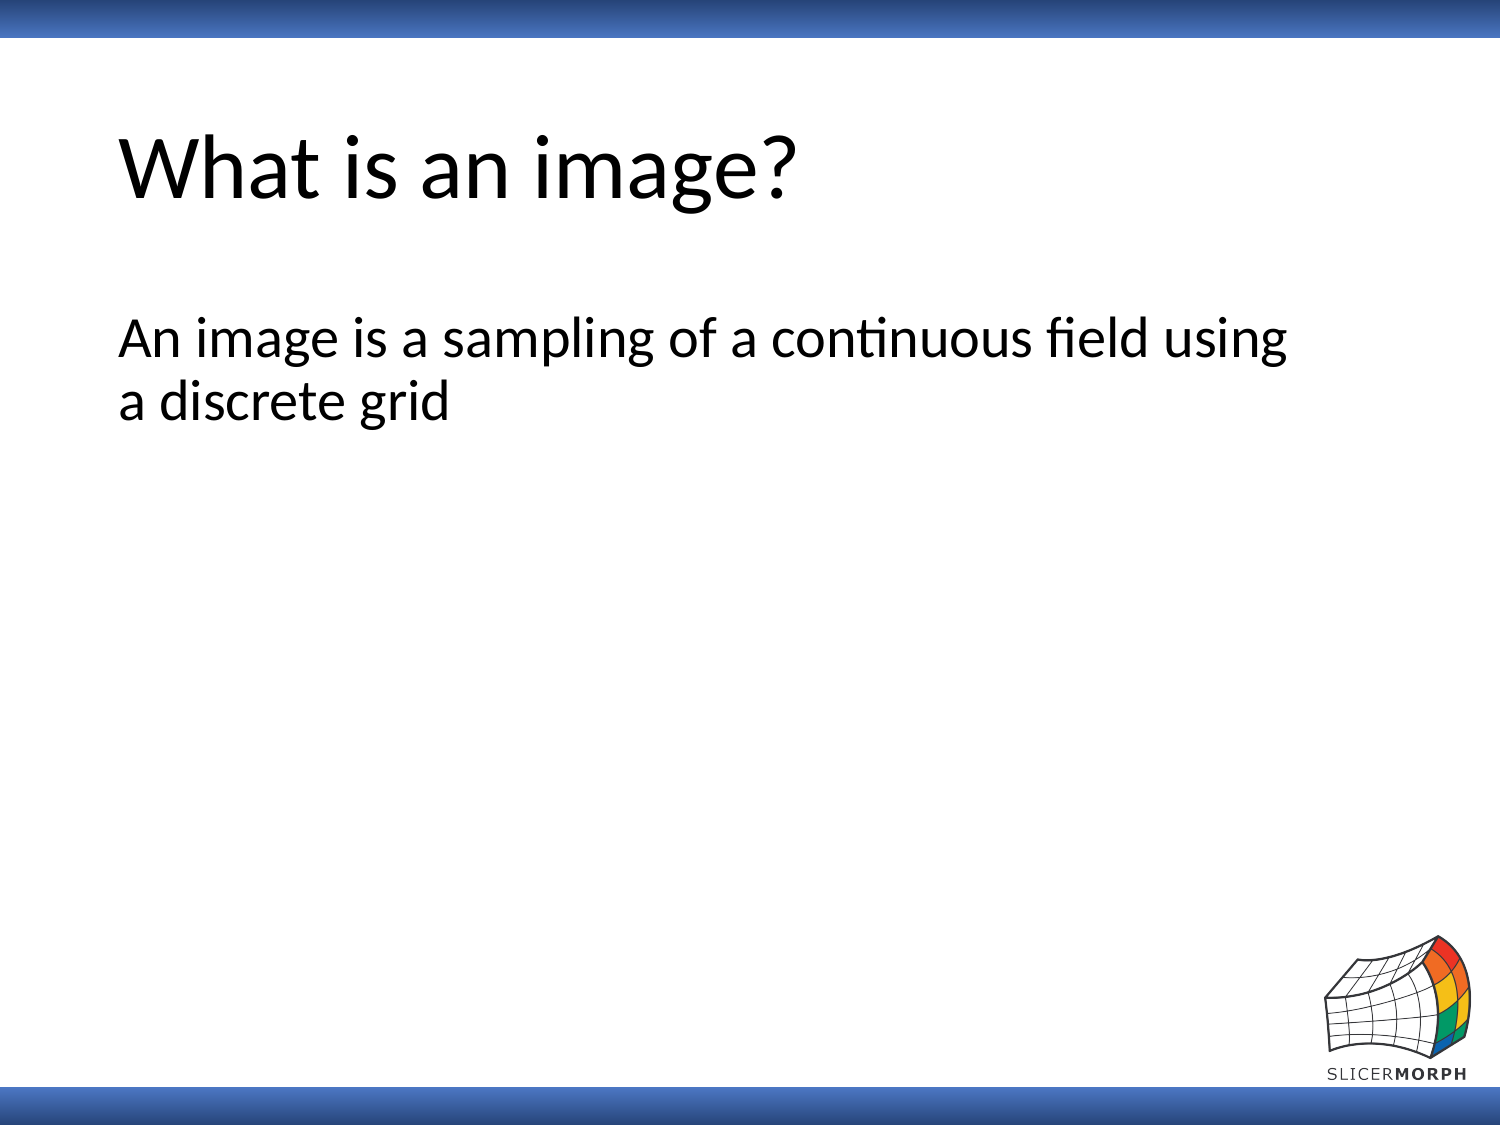

# What is an image?
An image is a sampling of a continuous field using a discrete grid